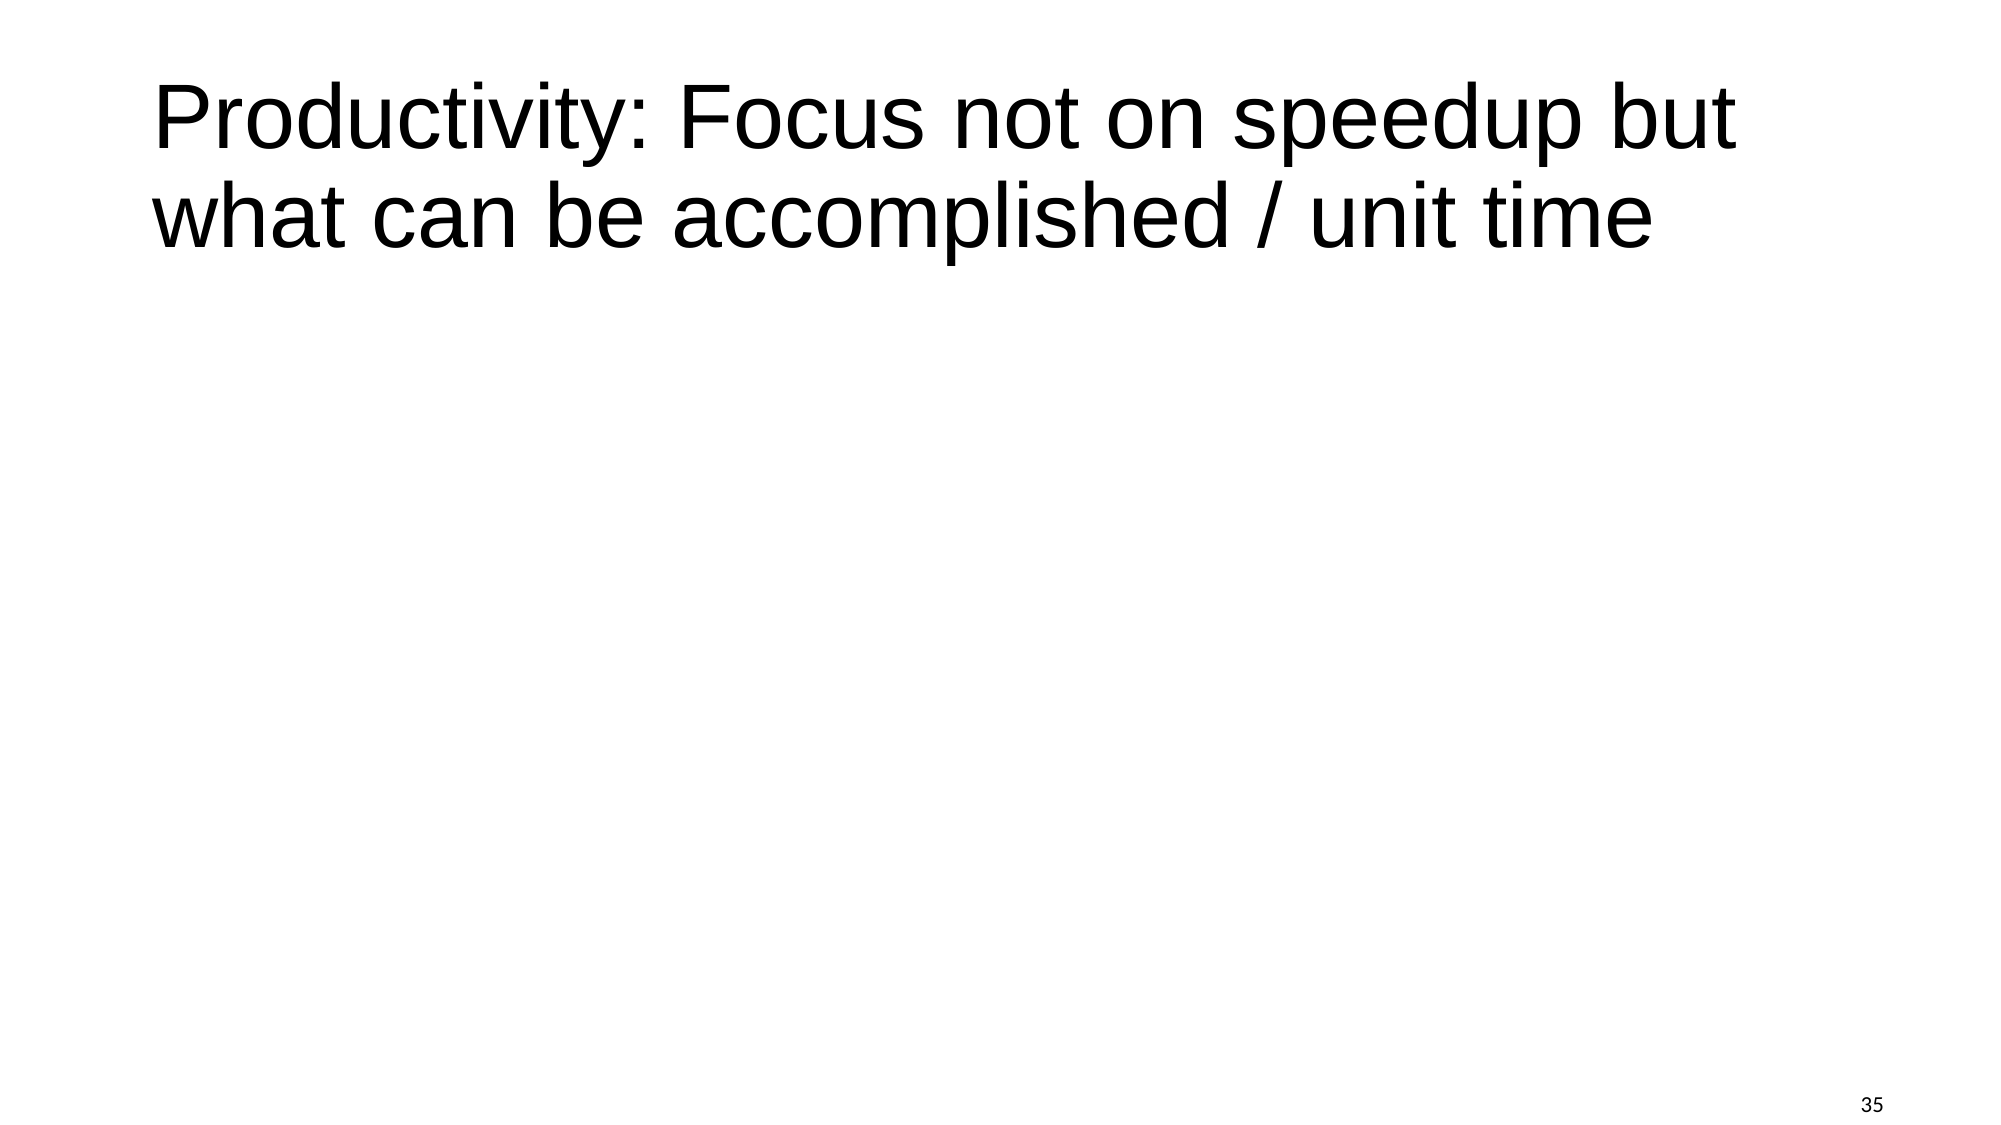

# Productivity: Focus not on speedup but what can be accomplished / unit time